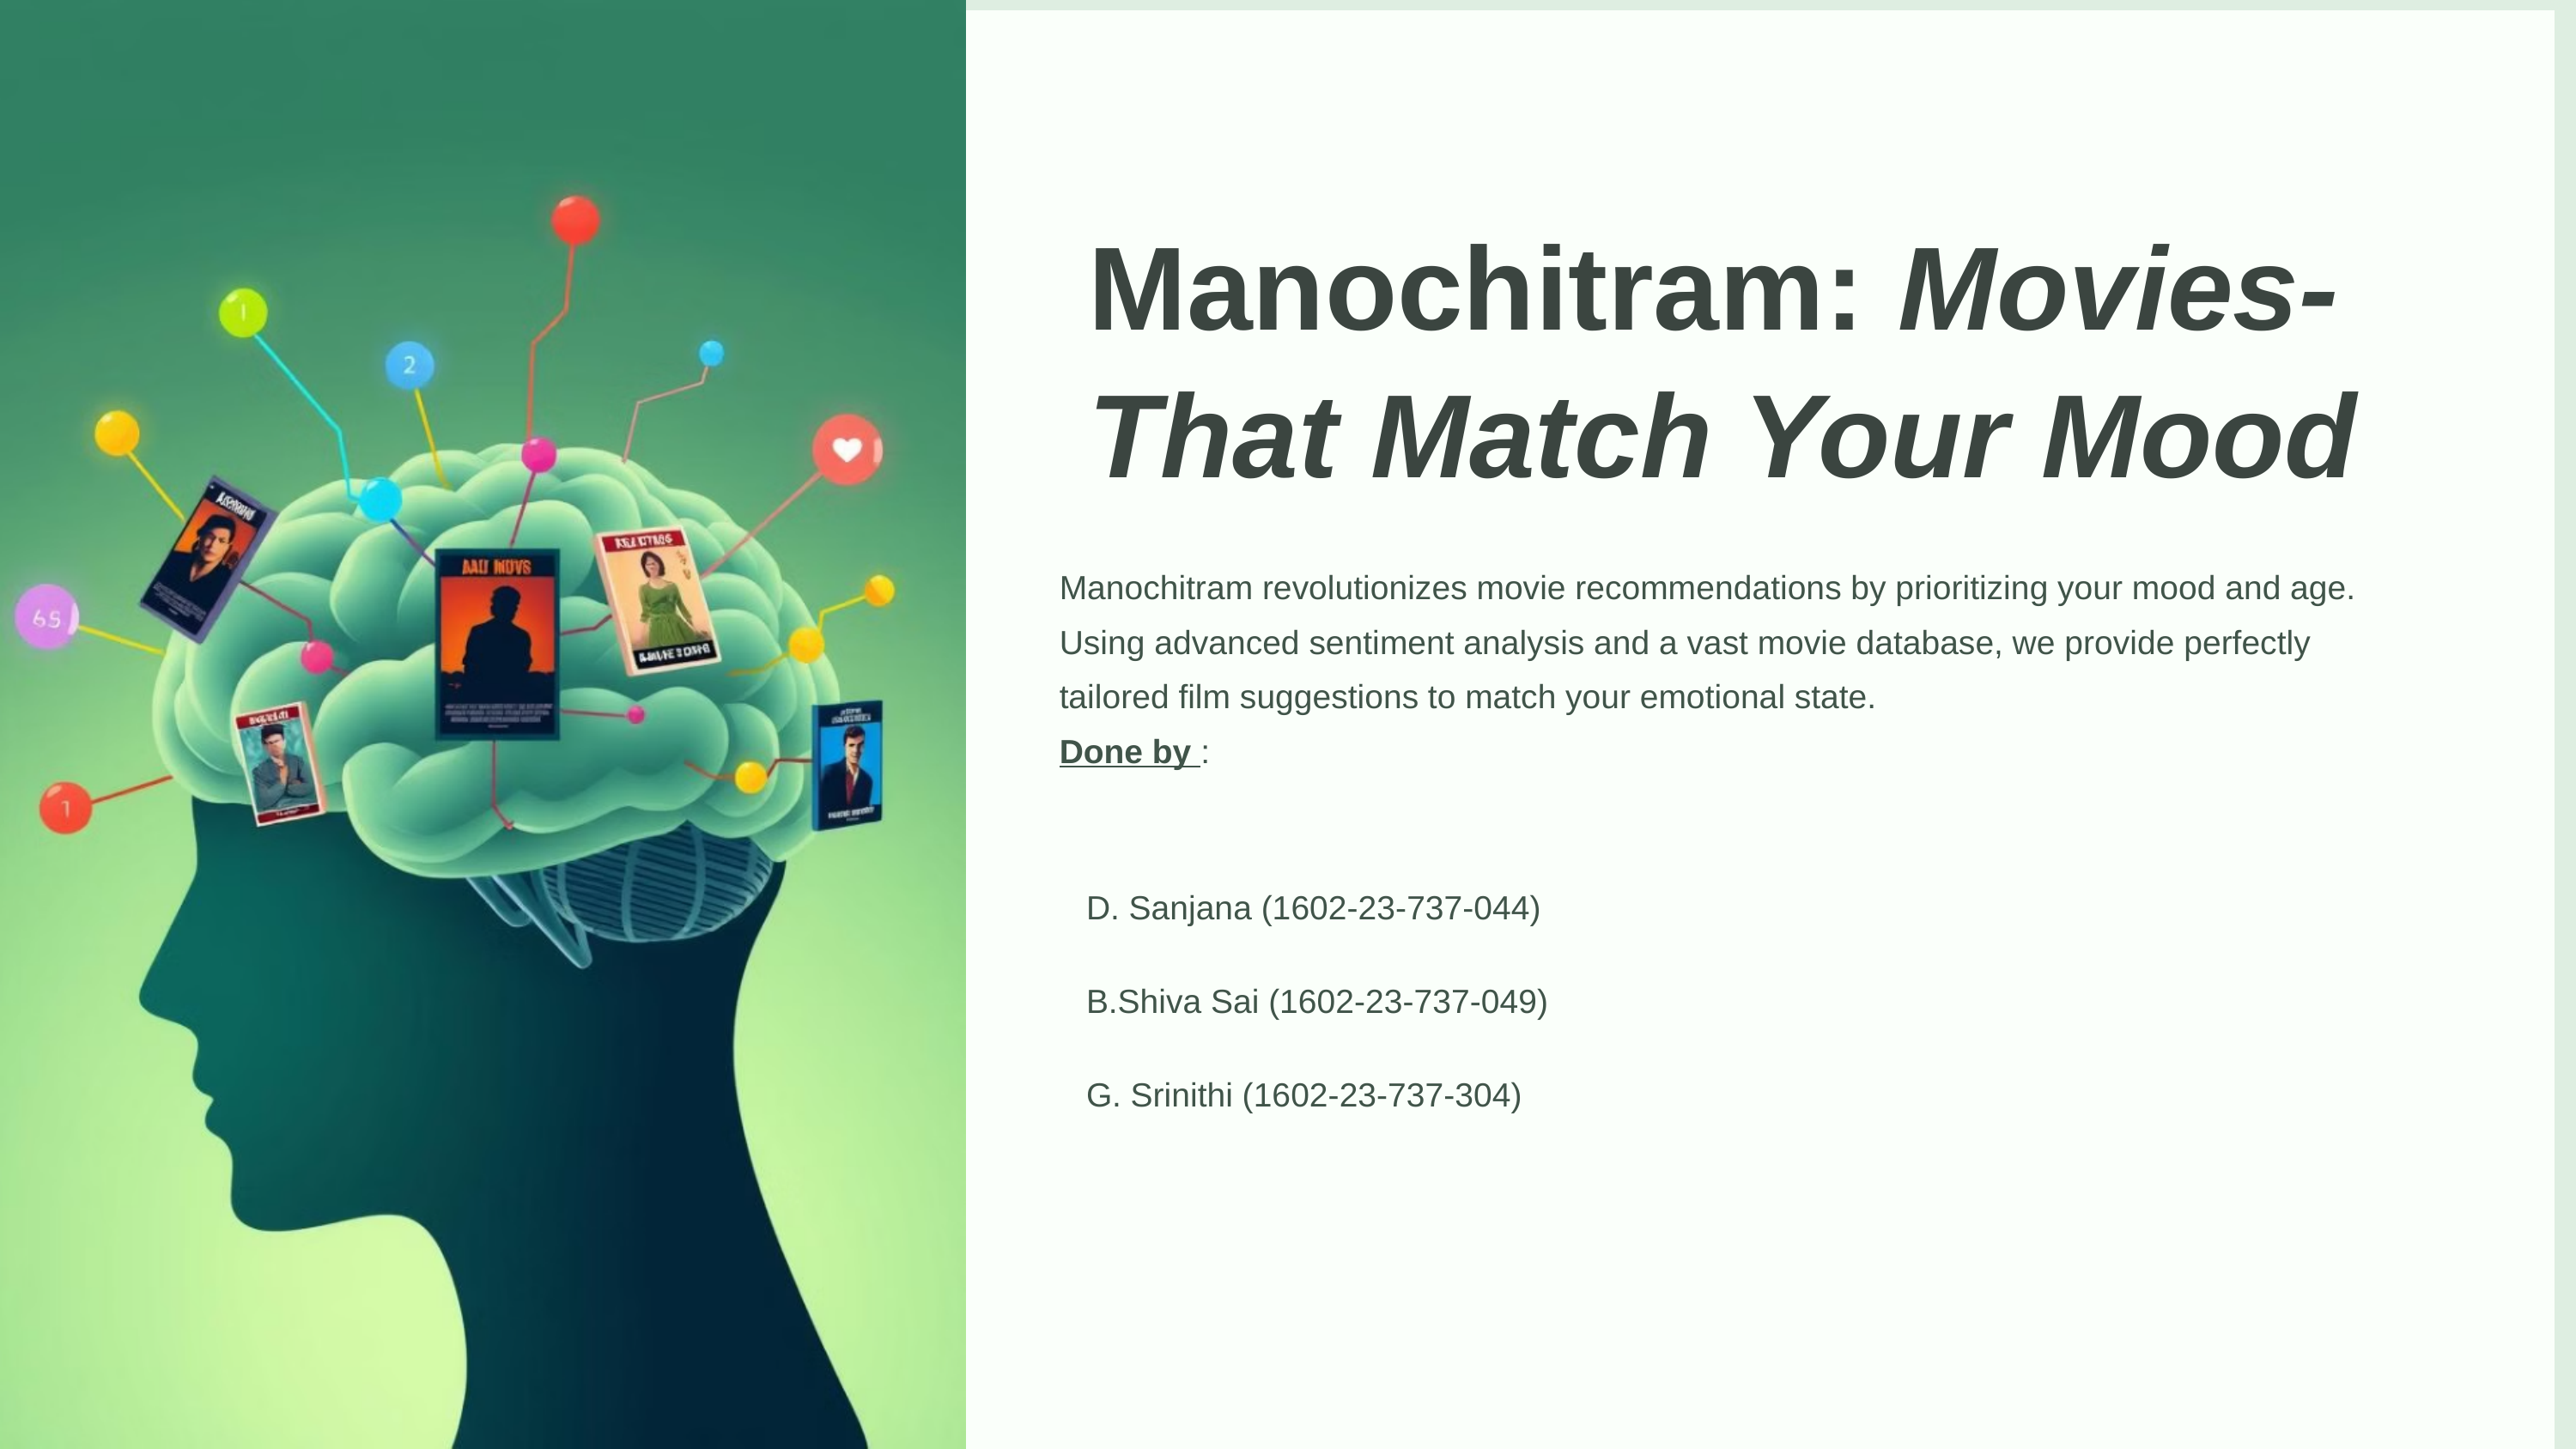

Manochitram: Movies-That Match Your Mood

Manochitram revolutionizes movie recommendations by prioritizing your mood and age. Using advanced sentiment analysis and a vast movie database, we provide perfectly tailored film suggestions to match your emotional state.
Done by :
D. Sanjana (1602-23-737-044)
B.Shiva Sai (1602-23-737-049)
G. Srinithi (1602-23-737-304)